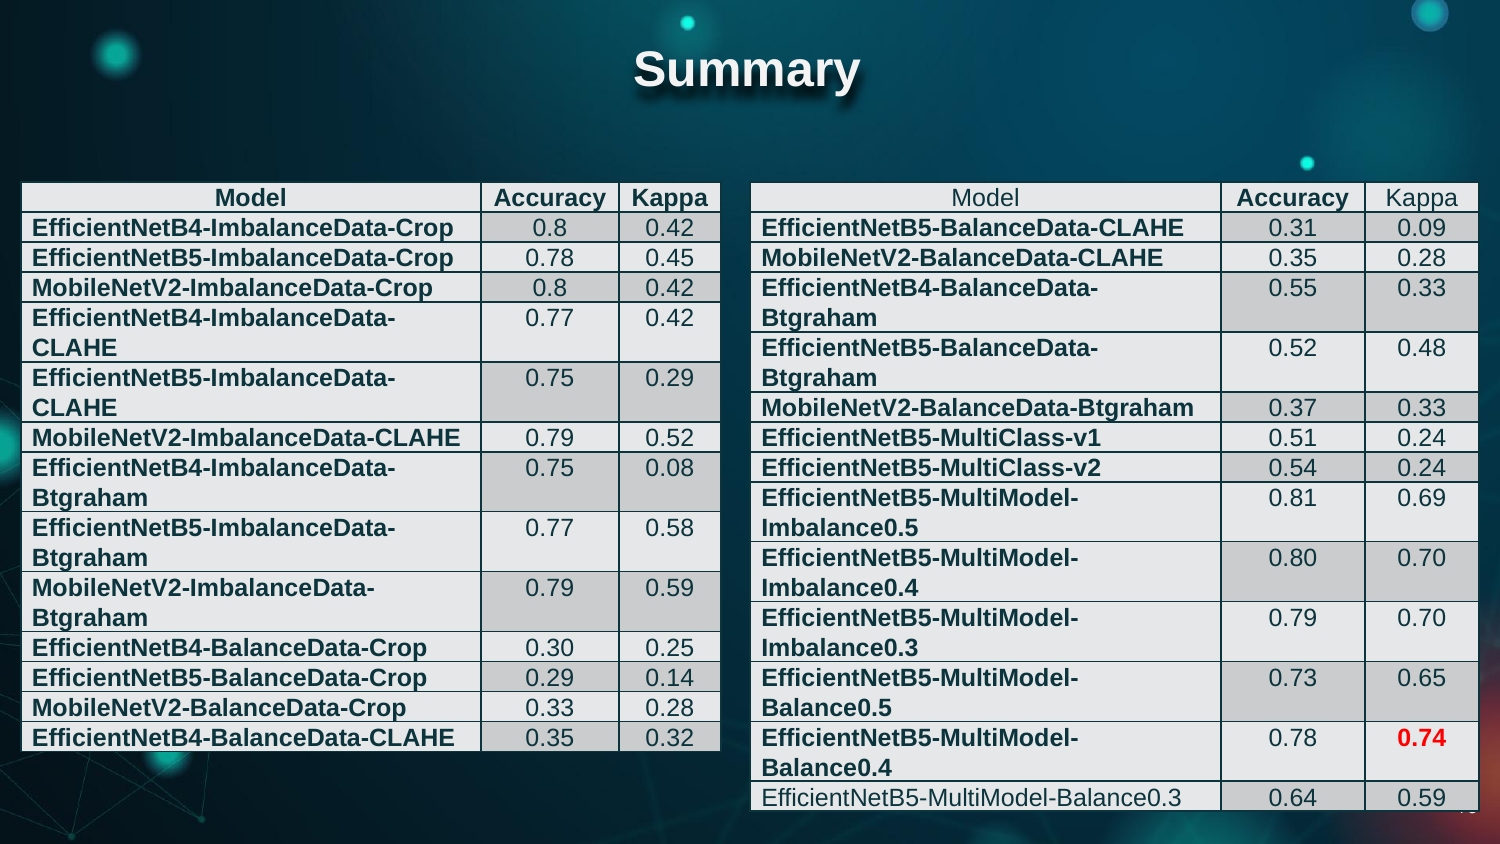

Summary
| Model | Accuracy | Kappa |
| --- | --- | --- |
| EfficientNetB4-ImbalanceData-Crop | 0.8 | 0.42 |
| EfficientNetB5-ImbalanceData-Crop | 0.78 | 0.45 |
| MobileNetV2-ImbalanceData-Crop | 0.8 | 0.42 |
| EfficientNetB4-ImbalanceData-CLAHE | 0.77 | 0.42 |
| EfficientNetB5-ImbalanceData-CLAHE | 0.75 | 0.29 |
| MobileNetV2-ImbalanceData-CLAHE | 0.79 | 0.52 |
| EfficientNetB4-ImbalanceData-Btgraham | 0.75 | 0.08 |
| EfficientNetB5-ImbalanceData-Btgraham | 0.77 | 0.58 |
| MobileNetV2-ImbalanceData-Btgraham | 0.79 | 0.59 |
| EfficientNetB4-BalanceData-Crop | 0.30 | 0.25 |
| EfficientNetB5-BalanceData-Crop | 0.29 | 0.14 |
| MobileNetV2-BalanceData-Crop | 0.33 | 0.28 |
| EfficientNetB4-BalanceData-CLAHE | 0.35 | 0.32 |
| Model | Accuracy | Kappa |
| --- | --- | --- |
| EfficientNetB5-BalanceData-CLAHE | 0.31 | 0.09 |
| MobileNetV2-BalanceData-CLAHE | 0.35 | 0.28 |
| EfficientNetB4-BalanceData-Btgraham | 0.55 | 0.33 |
| EfficientNetB5-BalanceData-Btgraham | 0.52 | 0.48 |
| MobileNetV2-BalanceData-Btgraham | 0.37 | 0.33 |
| EfficientNetB5-MultiClass-v1 | 0.51 | 0.24 |
| EfficientNetB5-MultiClass-v2 | 0.54 | 0.24 |
| EfficientNetB5-MultiModel-Imbalance0.5 | 0.81 | 0.69 |
| EfficientNetB5-MultiModel-Imbalance0.4 | 0.80 | 0.70 |
| EfficientNetB5-MultiModel-Imbalance0.3 | 0.79 | 0.70 |
| EfficientNetB5-MultiModel-Balance0.5 | 0.73 | 0.65 |
| EfficientNetB5-MultiModel-Balance0.4 | 0.78 | 0.74 |
| EfficientNetB5-MultiModel-Balance0.3 | 0.64 | 0.59 |
46